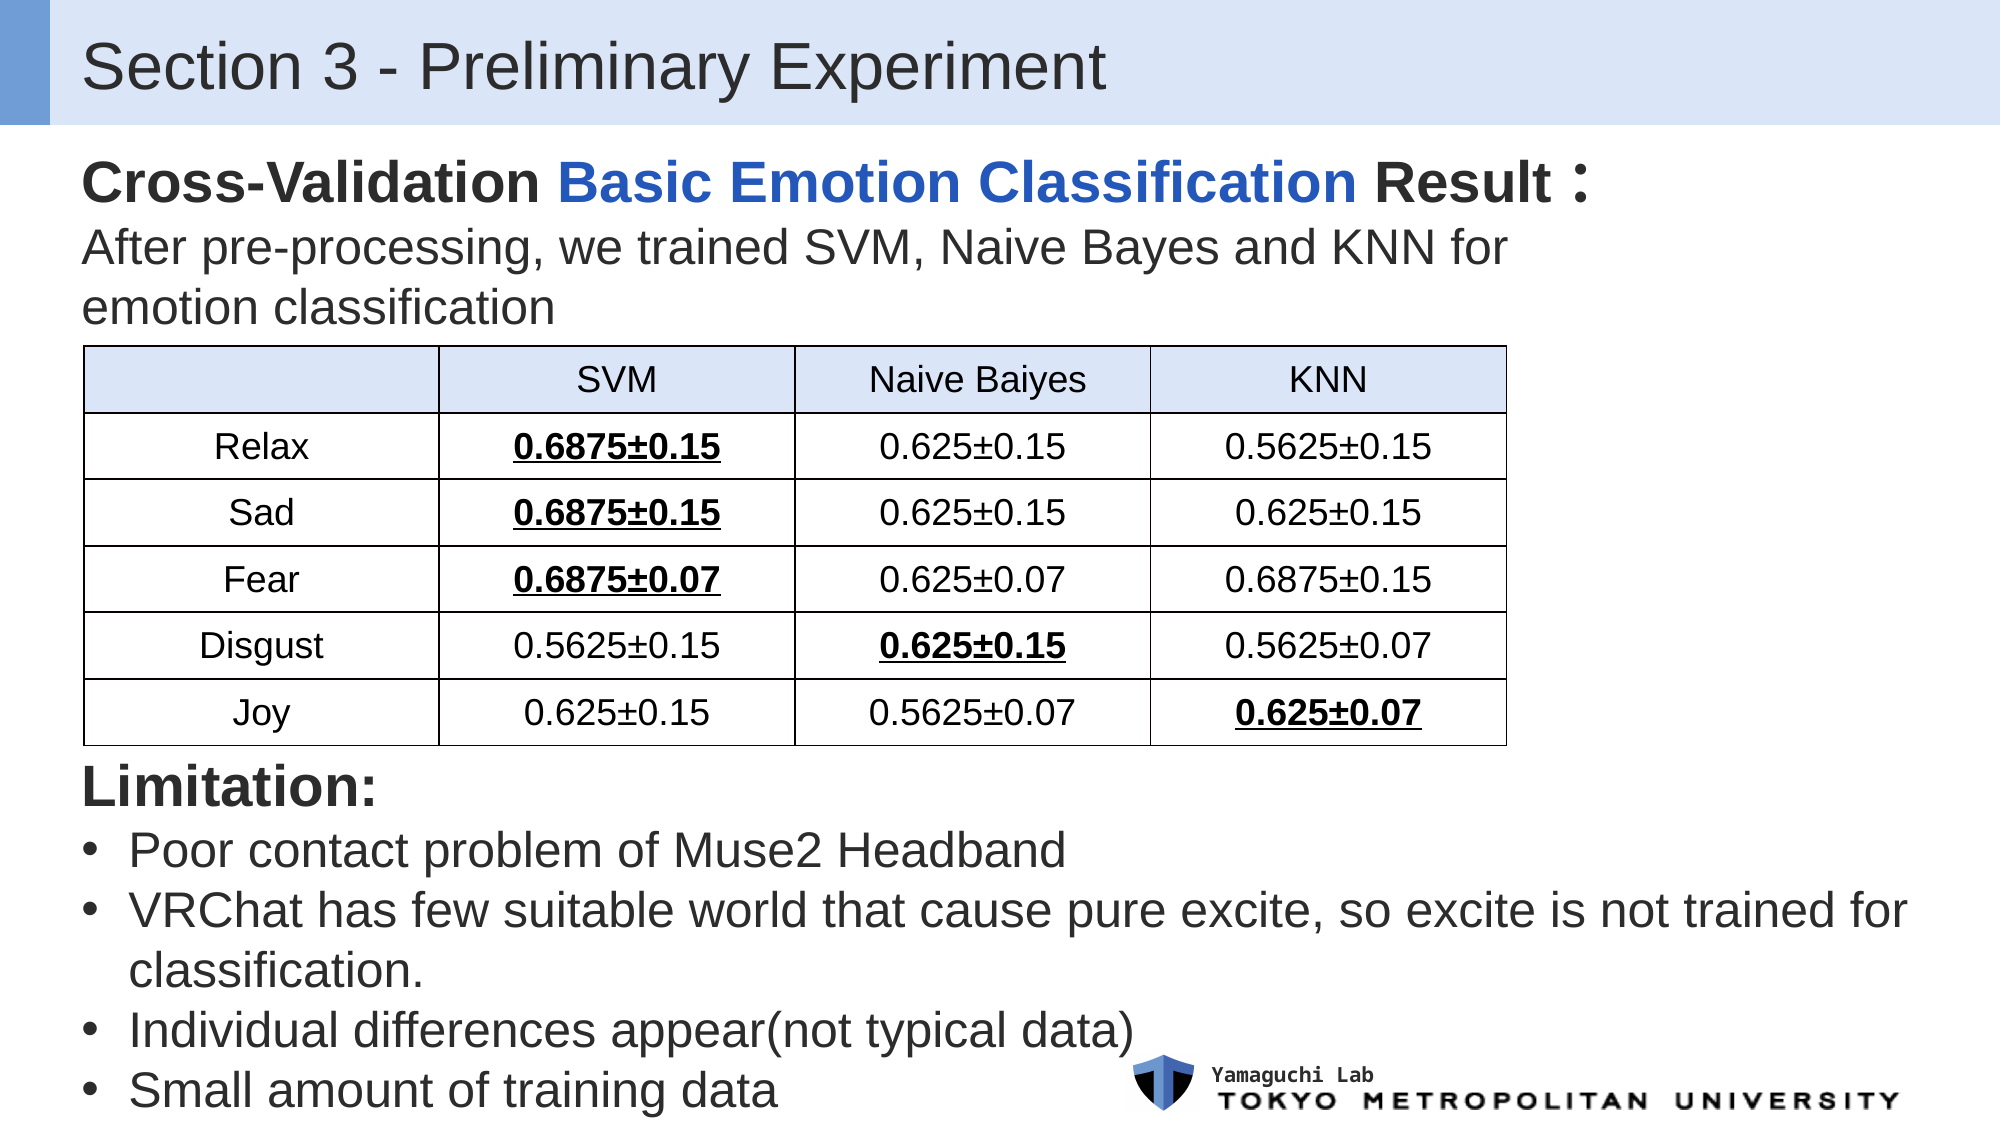

# Section 3 - Preliminary Experiment
Cross-Validation Basic Emotion Classification Result：
After pre-processing, we trained SVM, Naive Bayes and KNN for emotion classification
|  | SVM | Naive Baiyes | KNN |
| --- | --- | --- | --- |
| Relax | 0.6875±0.15 | 0.625±0.15 | 0.5625±0.15 |
| Sad | 0.6875±0.15 | 0.625±0.15 | 0.625±0.15 |
| Fear | 0.6875±0.07 | 0.625±0.07 | 0.6875±0.15 |
| Disgust | 0.5625±0.15 | 0.625±0.15 | 0.5625±0.07 |
| Joy | 0.625±0.15 | 0.5625±0.07 | 0.625±0.07 |
Limitation:
Poor contact problem of Muse2 Headband
VRChat has few suitable world that cause pure excite, so excite is not trained for classification.
Individual differences appear(not typical data)
Small amount of training data
12